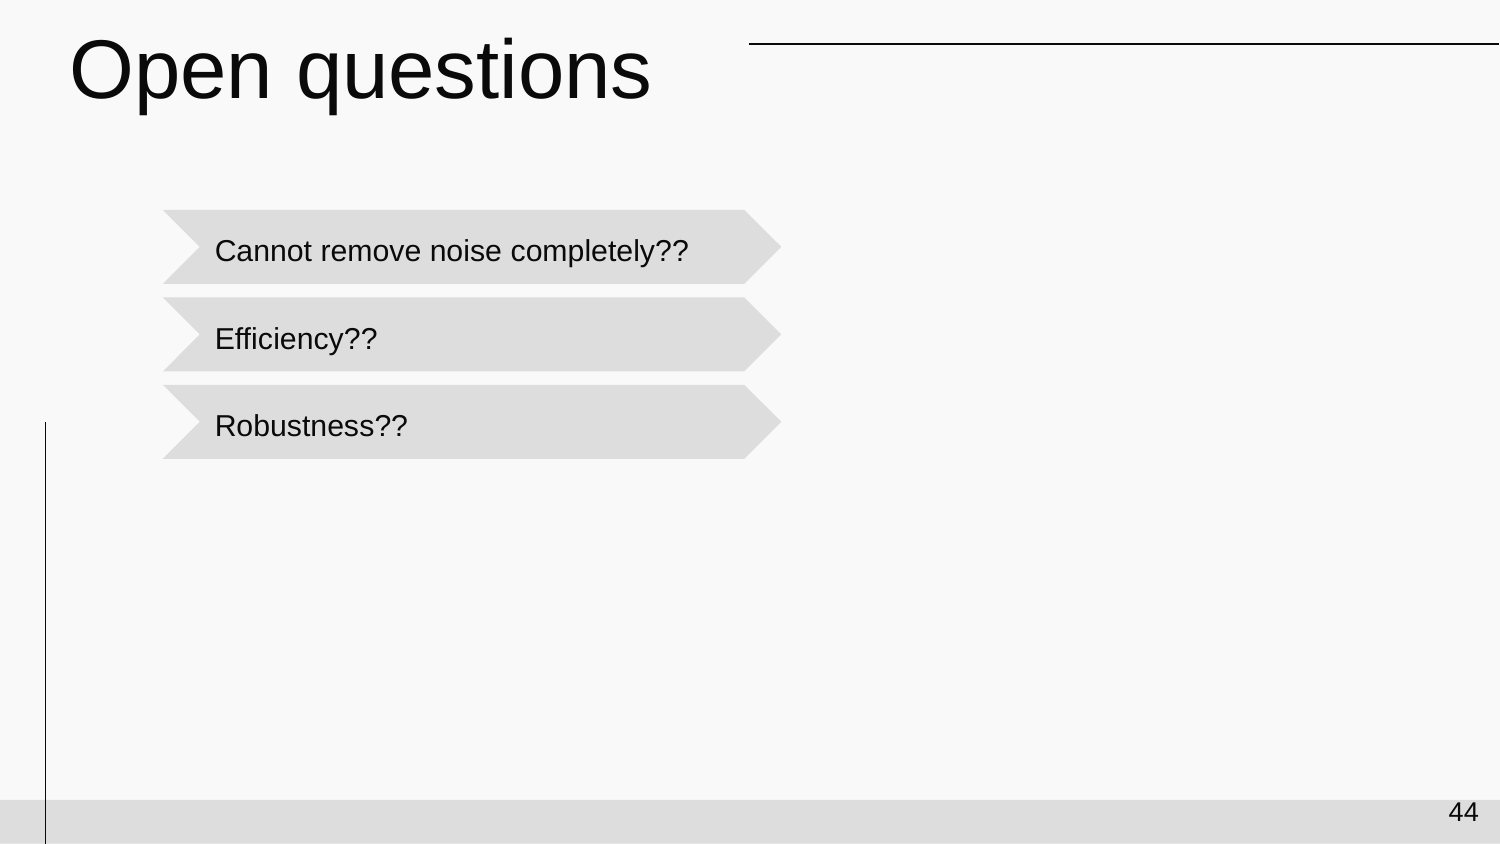

# Open questions
Cannot remove noise completely??
Efficiency??
Robustness??
44